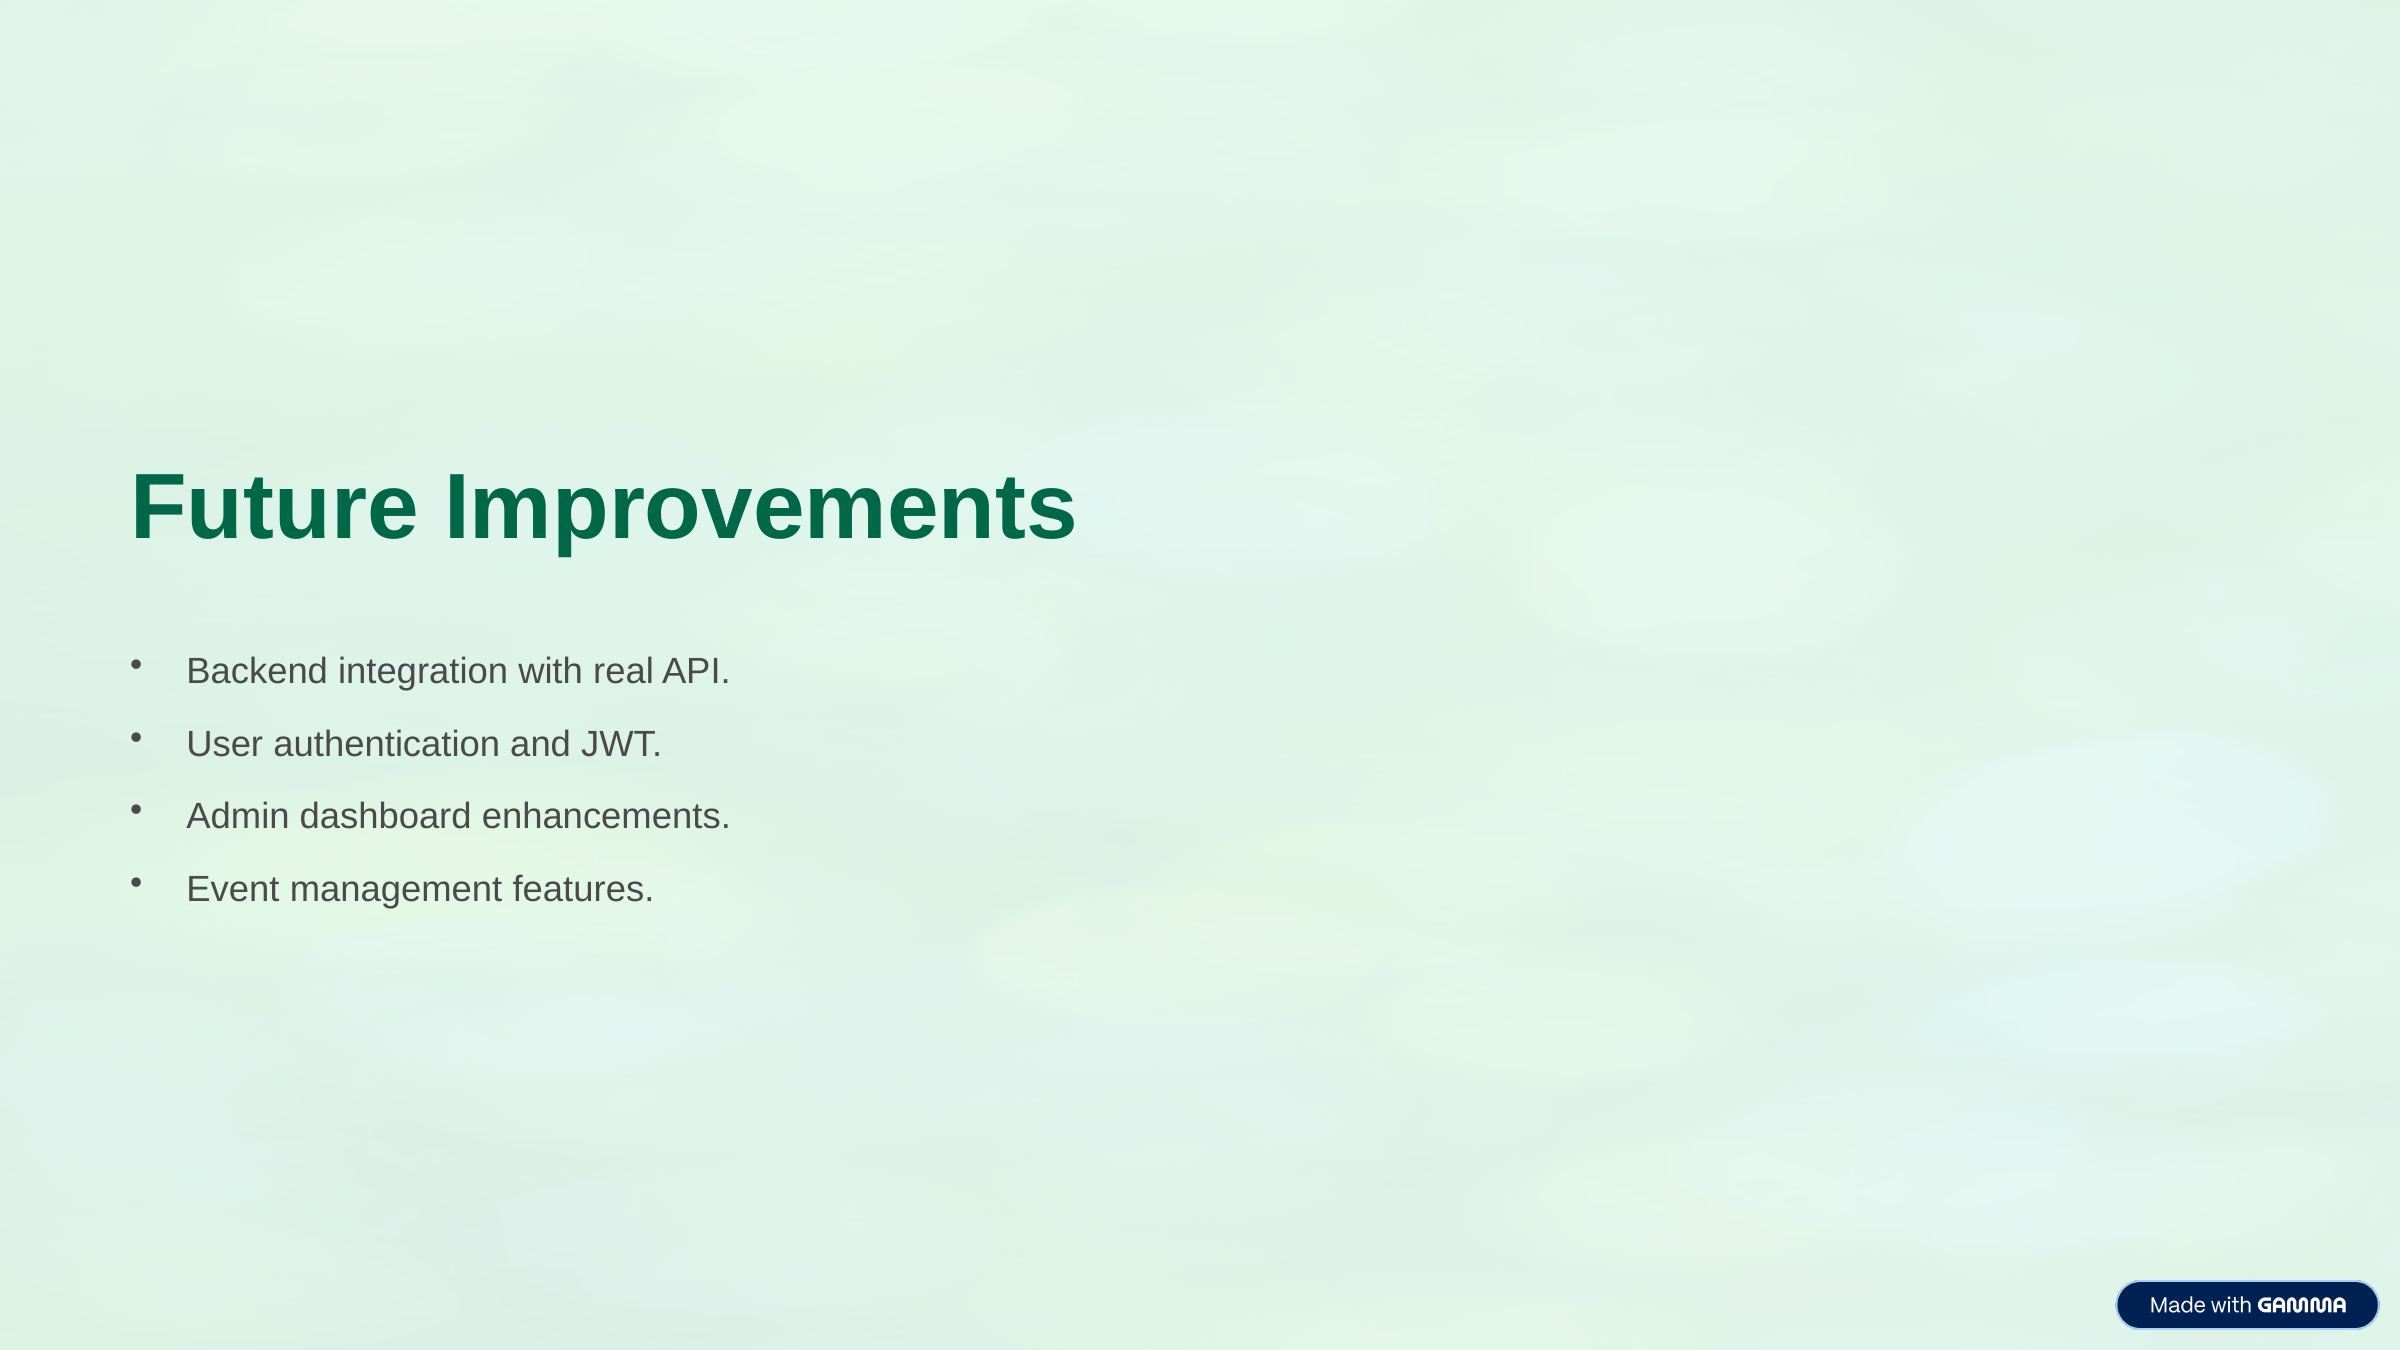

Future Improvements
Backend integration with real API.
User authentication and JWT.
Admin dashboard enhancements.
Event management features.